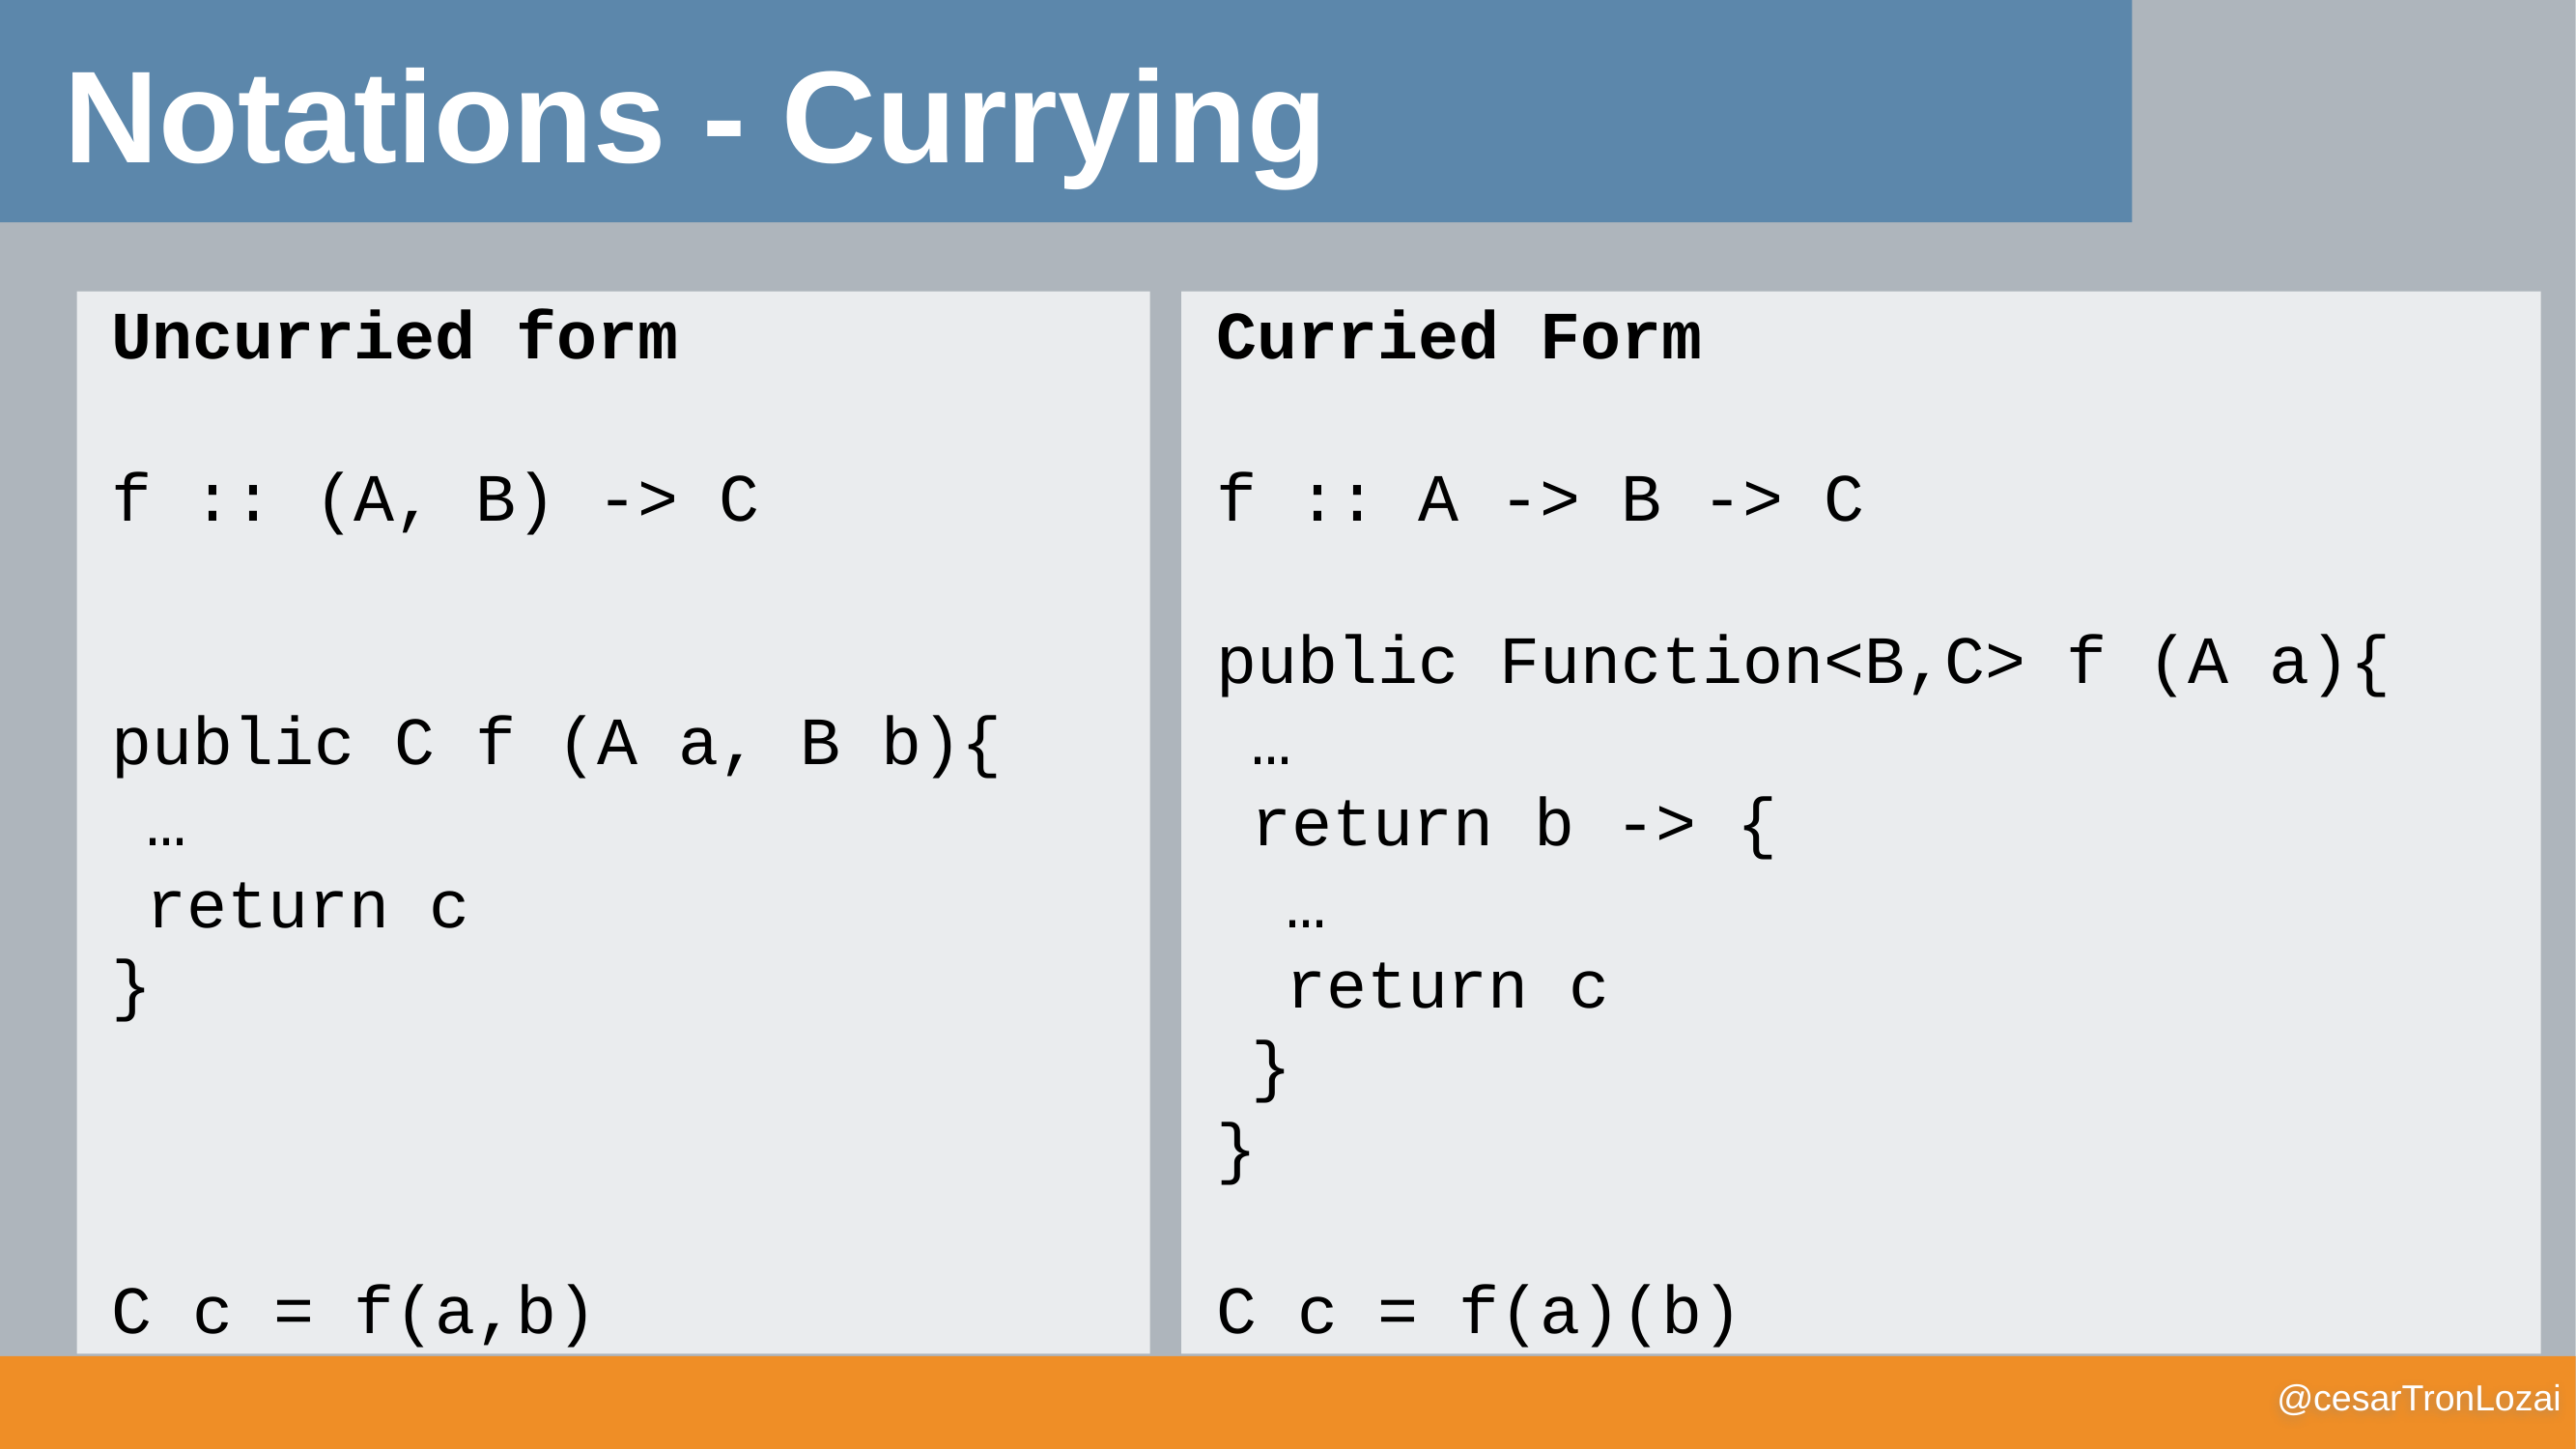

Notations - Currying
Uncurried form

f :: (A, B) -> C

public C f (A a, B b){
…
return c
}

C c = f(a,b)
Curried Form

f :: A -> B -> C

public Function<B,C> f (A a){
…
return b -> {
…
return c
}
}

C c = f(a)(b)